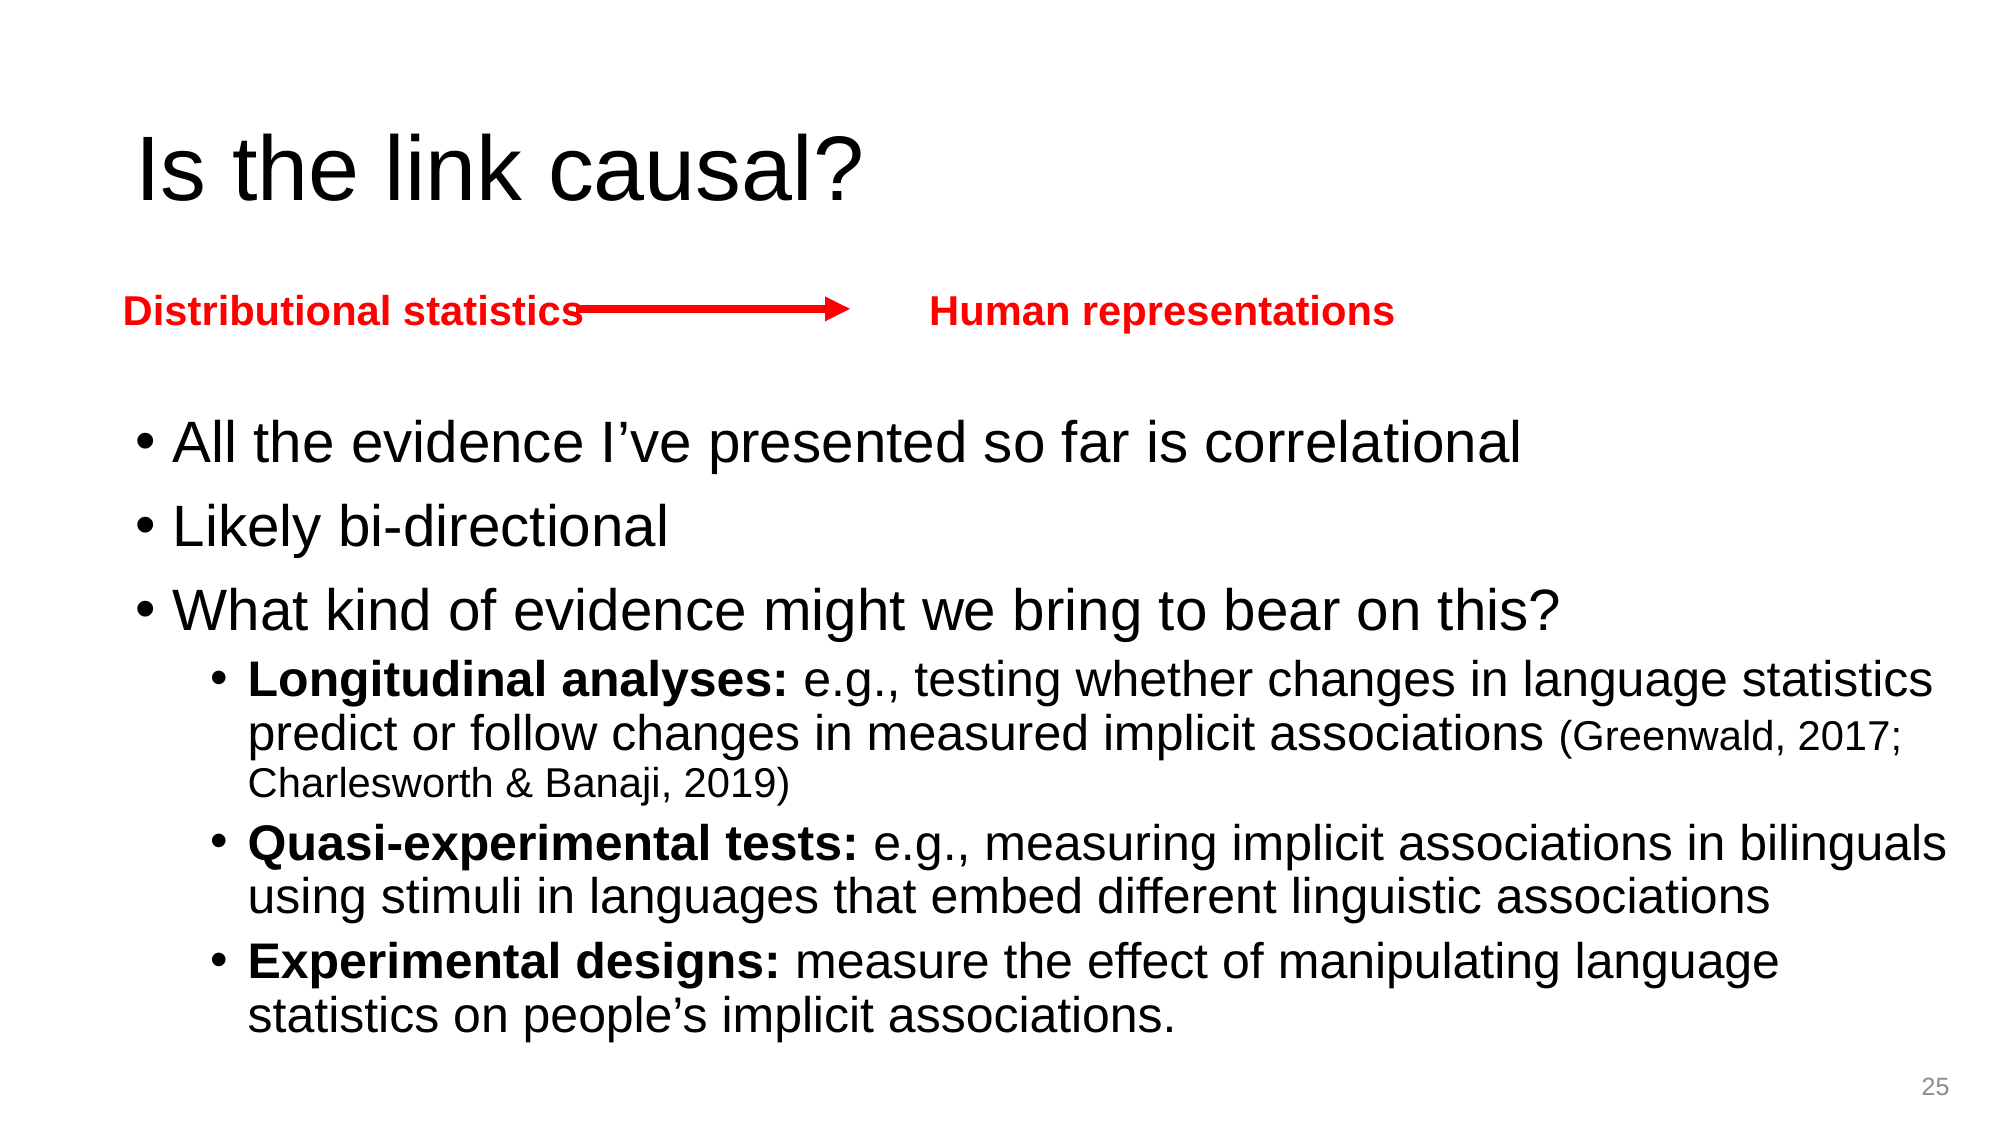

# Is the link causal?
Distributional statistics                              Human representations
All the evidence I’ve presented so far is correlational
Likely bi-directional
What kind of evidence might we bring to bear on this?
Longitudinal analyses: e.g., testing whether changes in language statistics predict or follow changes in measured implicit associations (Greenwald, 2017; Charlesworth & Banaji, 2019)
Quasi-experimental tests: e.g., measuring implicit associations in bilinguals using stimuli in languages that embed different linguistic associations
Experimental designs: measure the effect of manipulating language statistics on people’s implicit associations.

25